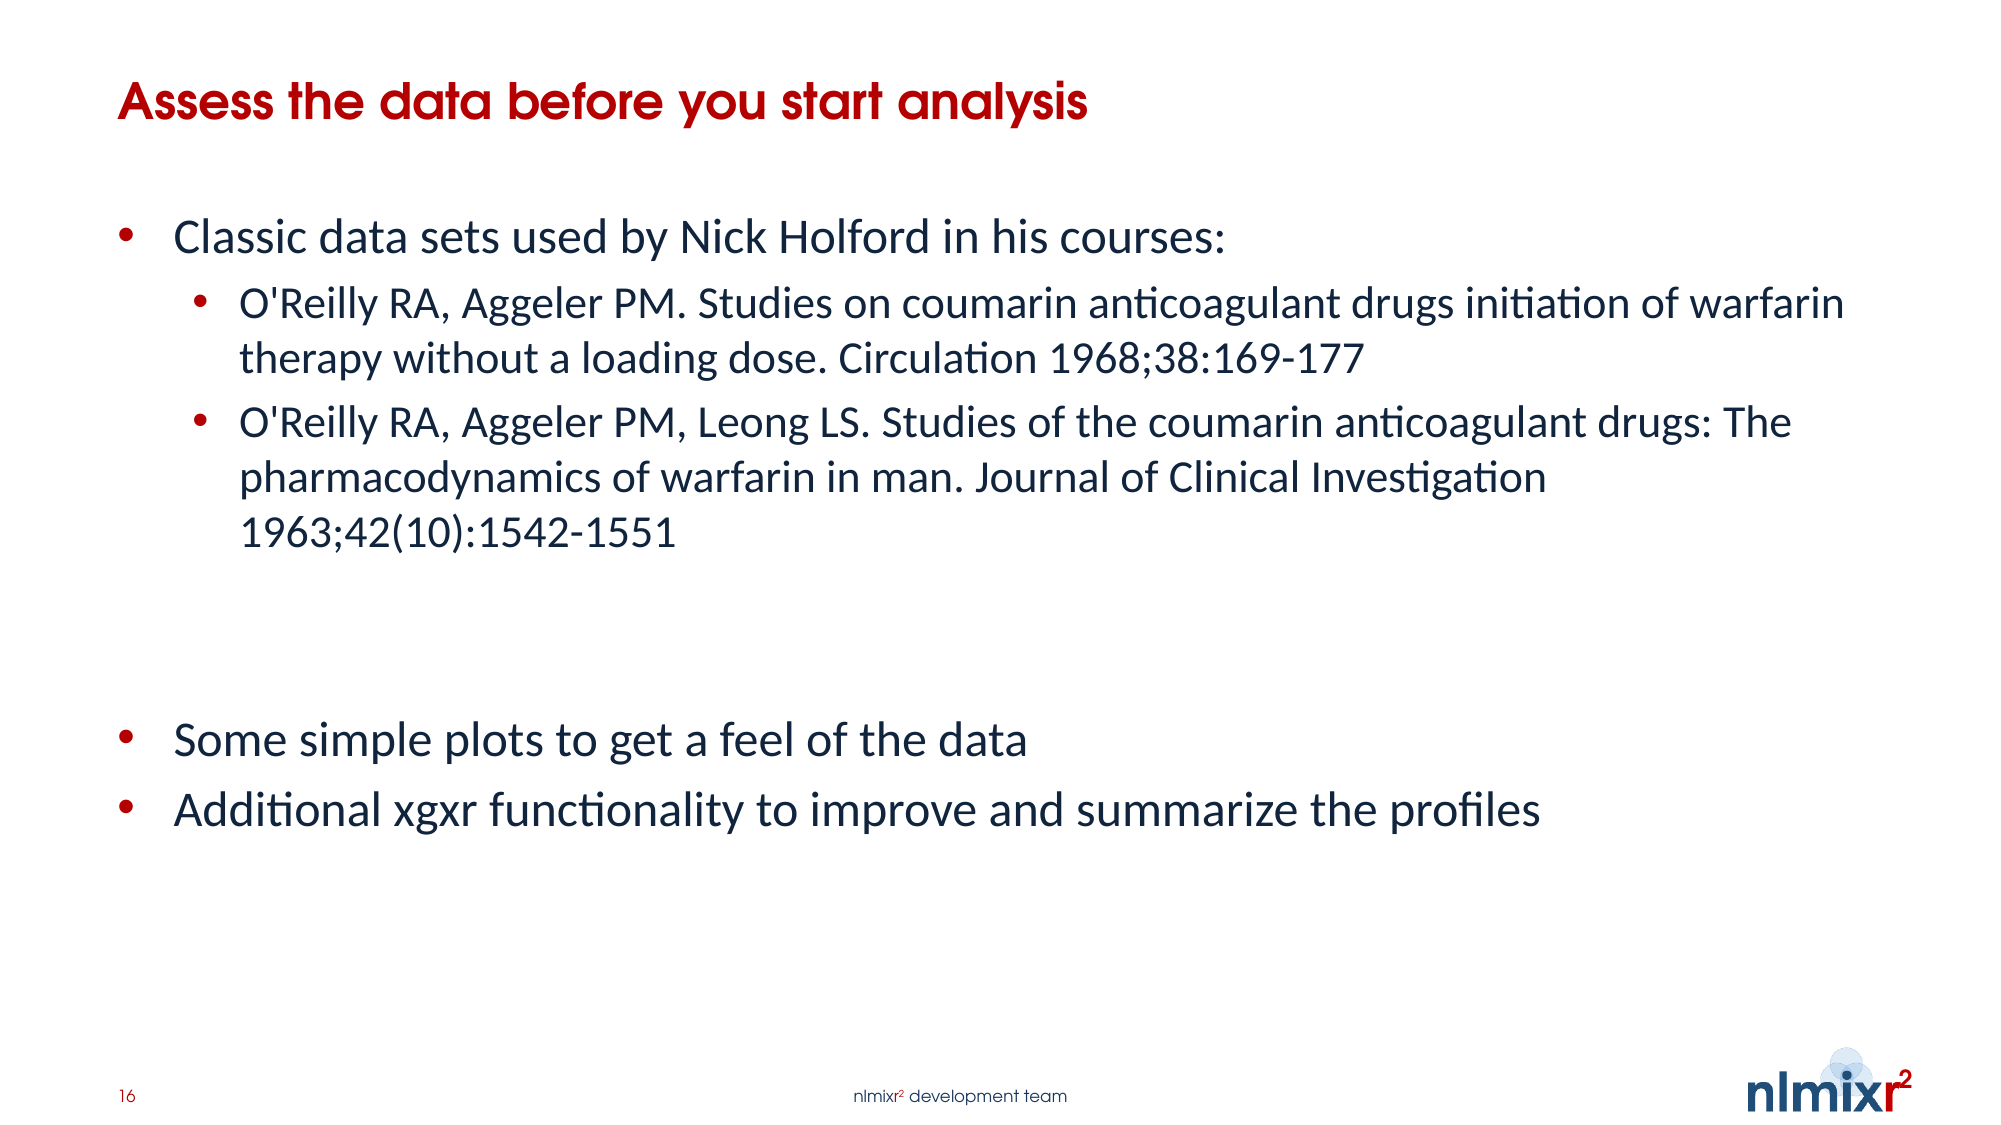

# Assess the data before you start analysis
Classic data sets used by Nick Holford in his courses:
O'Reilly RA, Aggeler PM. Studies on coumarin anticoagulant drugs initiation of warfarin therapy without a loading dose. Circulation 1968;38:169-177
O'Reilly RA, Aggeler PM, Leong LS. Studies of the coumarin anticoagulant drugs: The pharmacodynamics of warfarin in man. Journal of Clinical Investigation 1963;42(10):1542-1551

Some simple plots to get a feel of the data
Additional xgxr functionality to improve and summarize the profiles
16
nlmixr2 development team